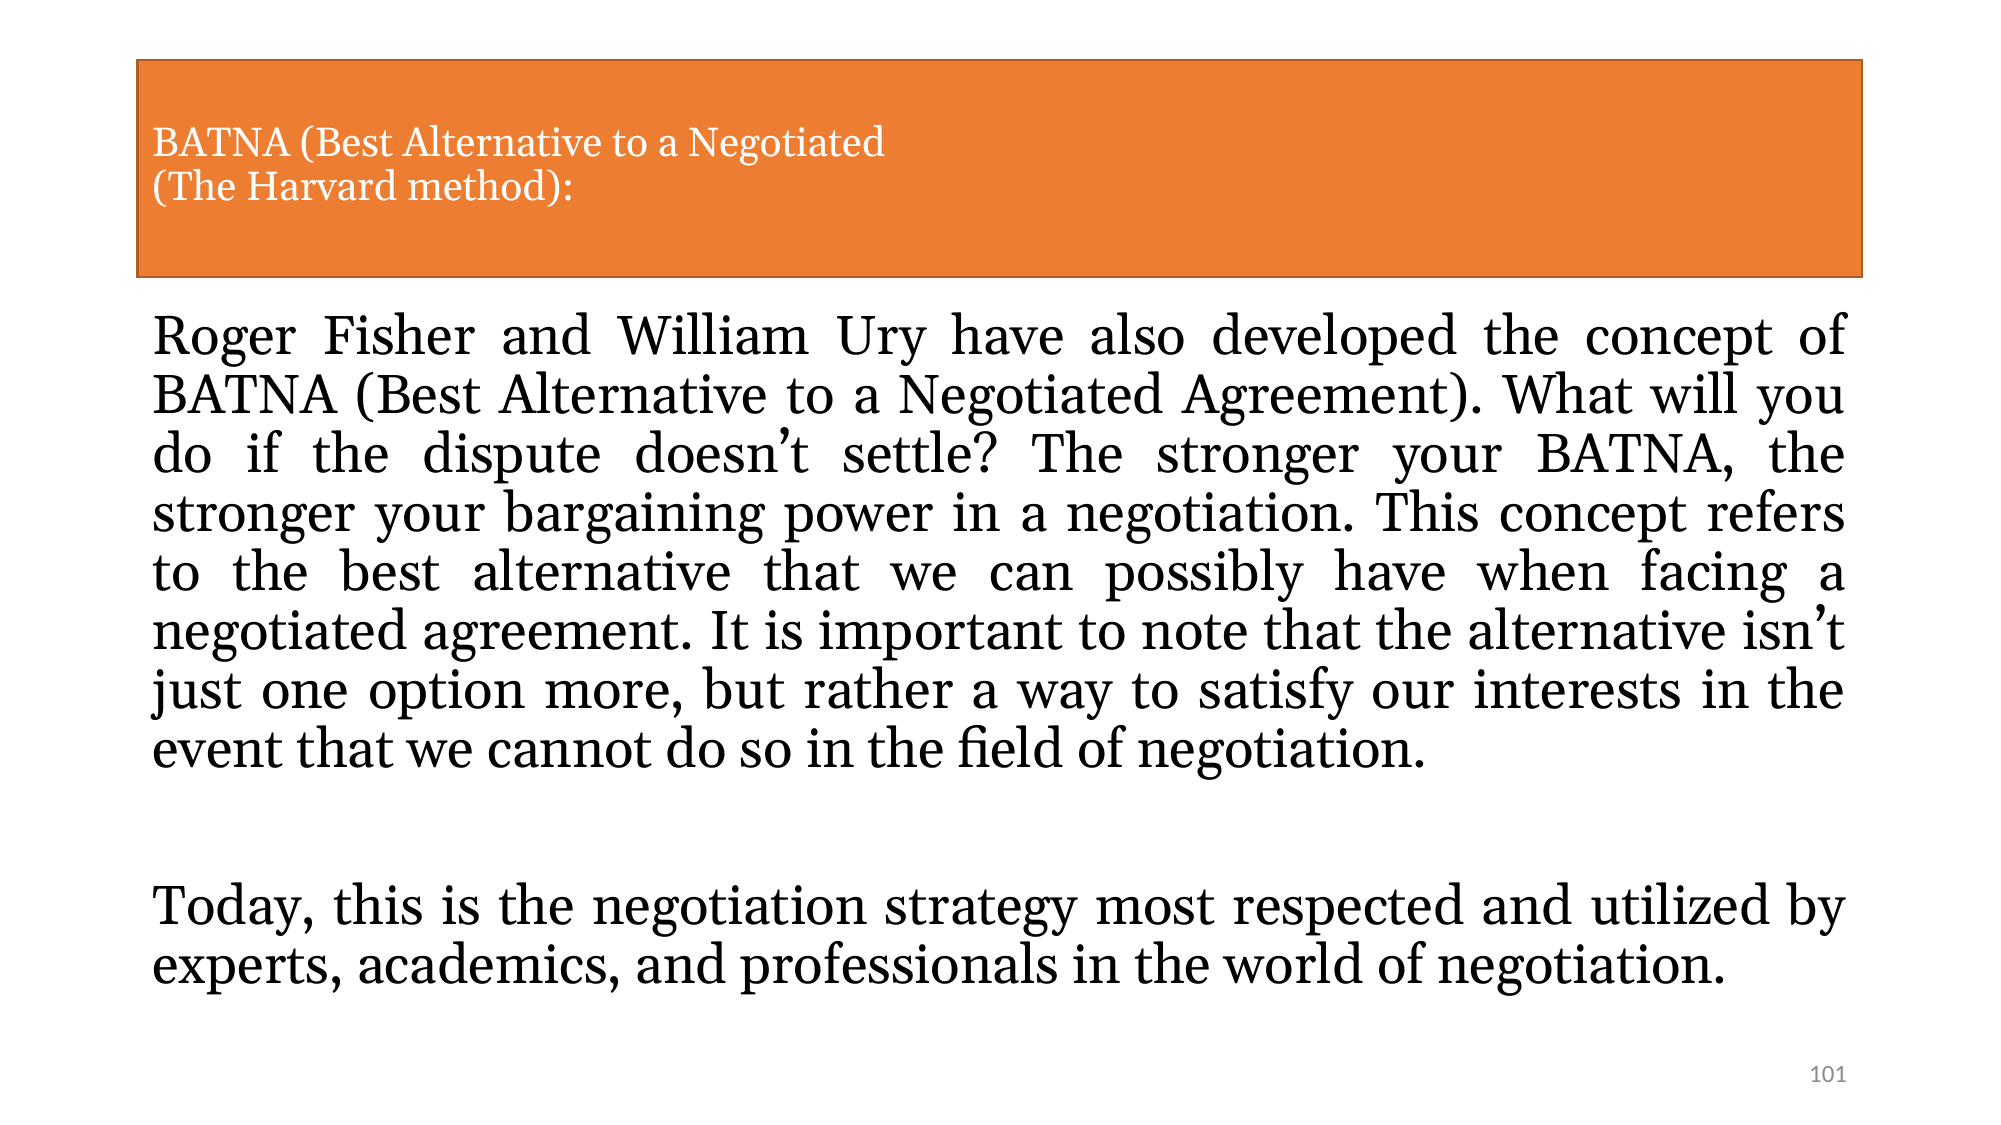

# BATNA (Best Alternative to a Negotiated (The Harvard method):
Roger Fisher and William Ury have also developed the concept of BATNA (Best Alternative to a Negotiated Agreement). What will you do if the dispute doesn’t settle? The stronger your BATNA, the stronger your bargaining power in a negotiation. This concept refers to the best alternative that we can possibly have when facing a negotiated agreement. It is important to note that the alternative isn’t just one option more, but rather a way to satisfy our interests in the event that we cannot do so in the field of negotiation.

Today, this is the negotiation strategy most respected and utilized by experts, academics, and professionals in the world of negotiation.

101